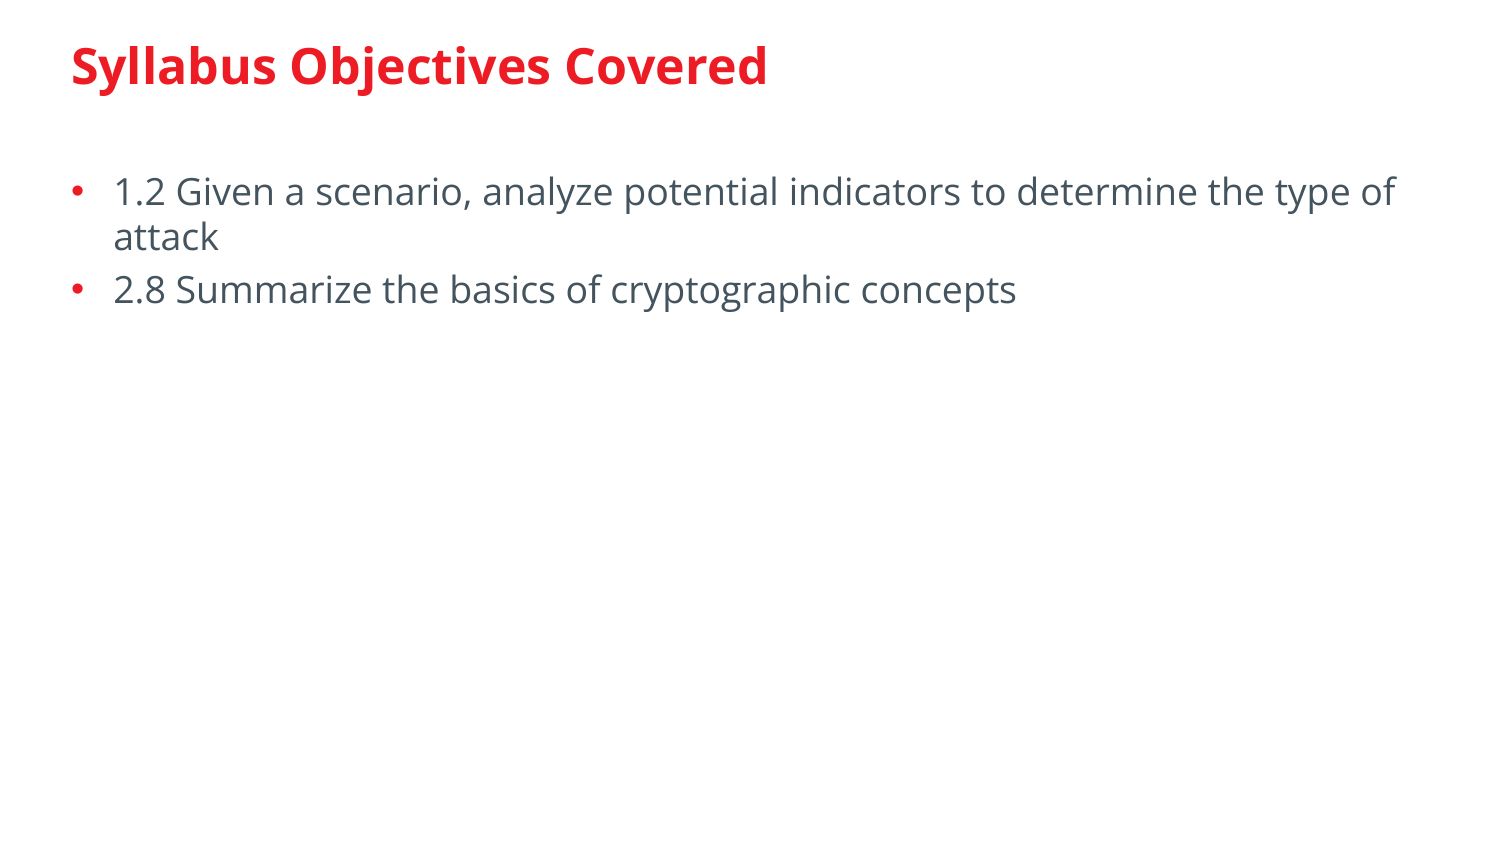

# Syllabus Objectives Covered
1.2 Given a scenario, analyze potential indicators to determine the type of attack
2.8 Summarize the basics of cryptographic concepts

www.Studemia.com| Student Academia, Inc  is a CompTIA official Partner | learn@studemia.com | 800-750-8288
22